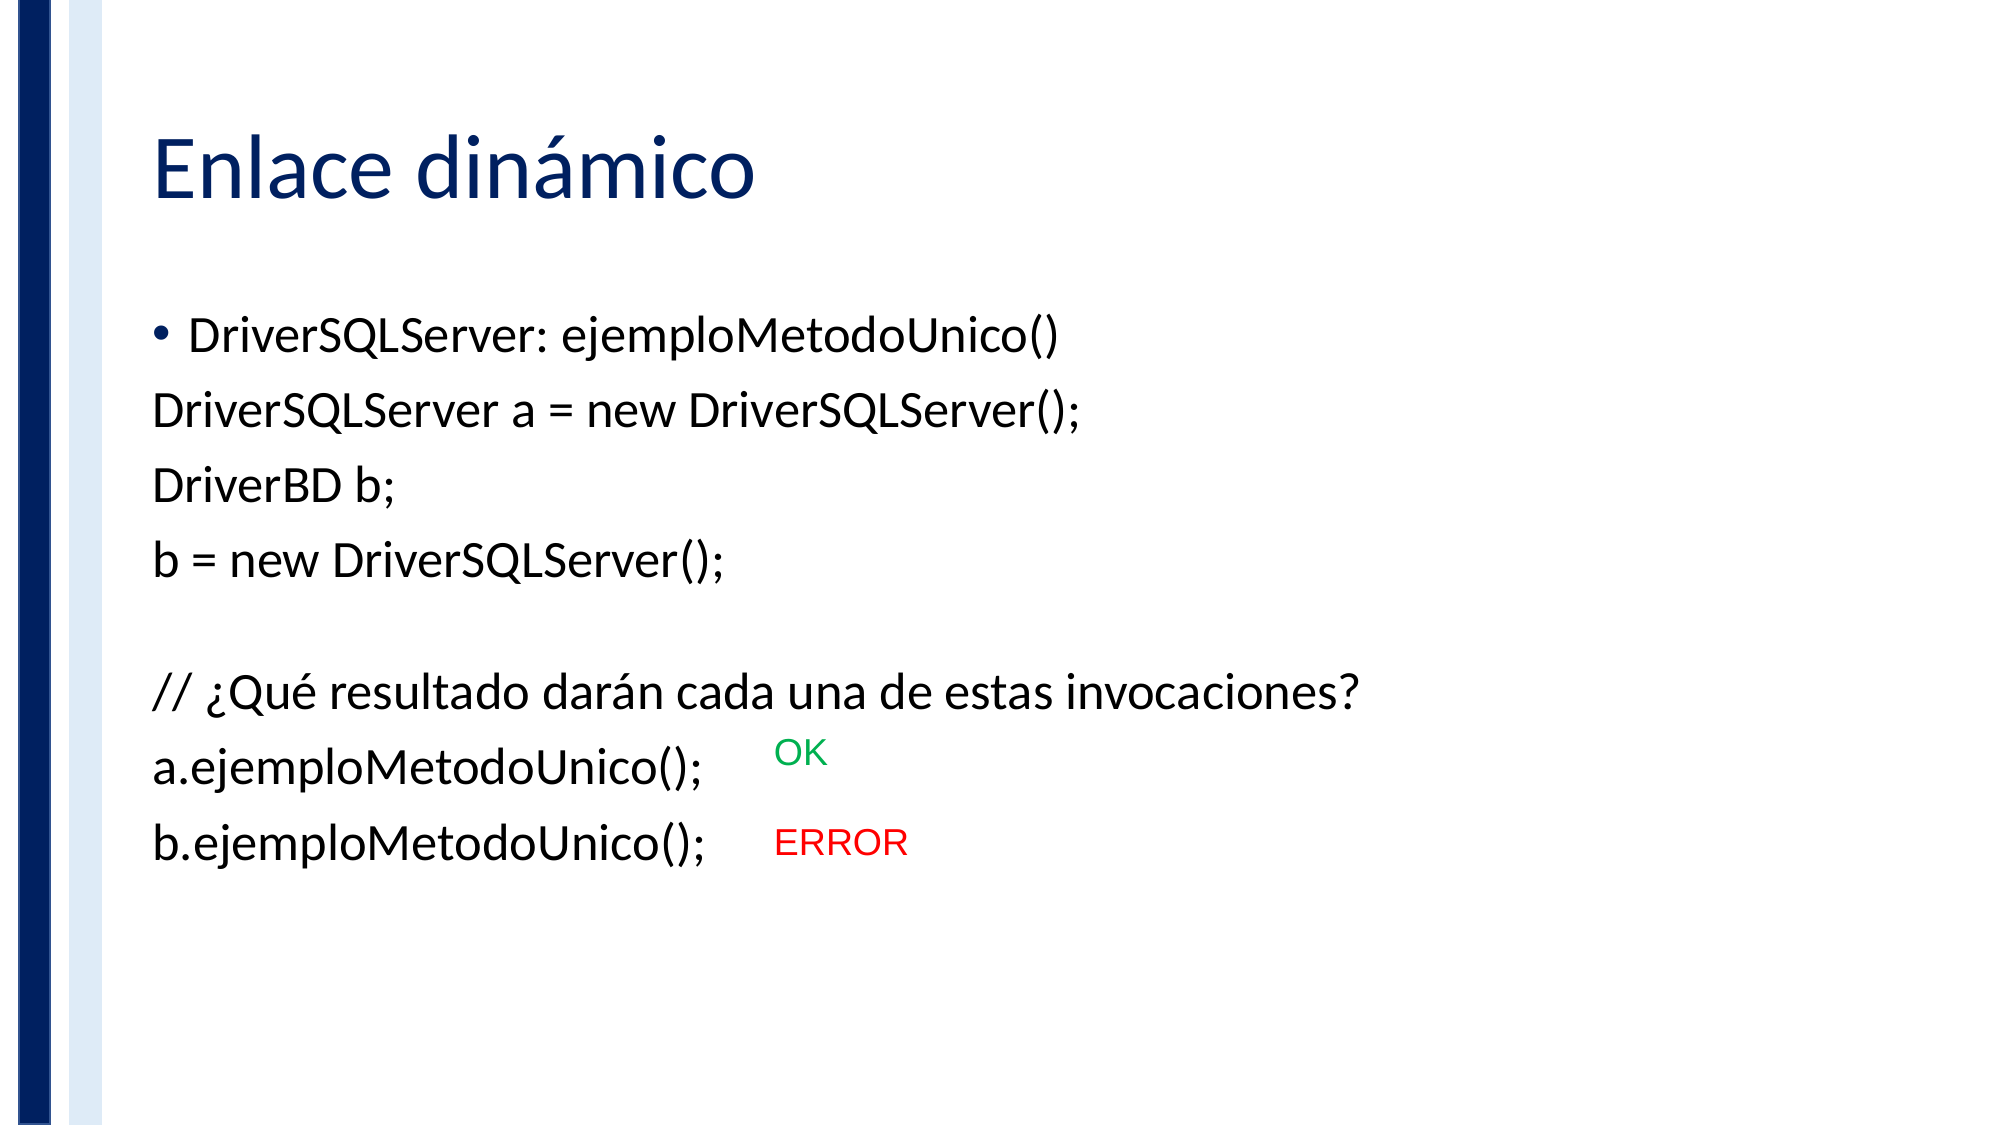

# Enlace dinámico
DriverSQLServer: ejemploMetodoUnico()
DriverSQLServer a = new DriverSQLServer();
DriverBD b;
b = new DriverSQLServer();
// ¿Qué resultado darán cada una de estas invocaciones?
a.ejemploMetodoUnico();
b.ejemploMetodoUnico();

OK
ERROR